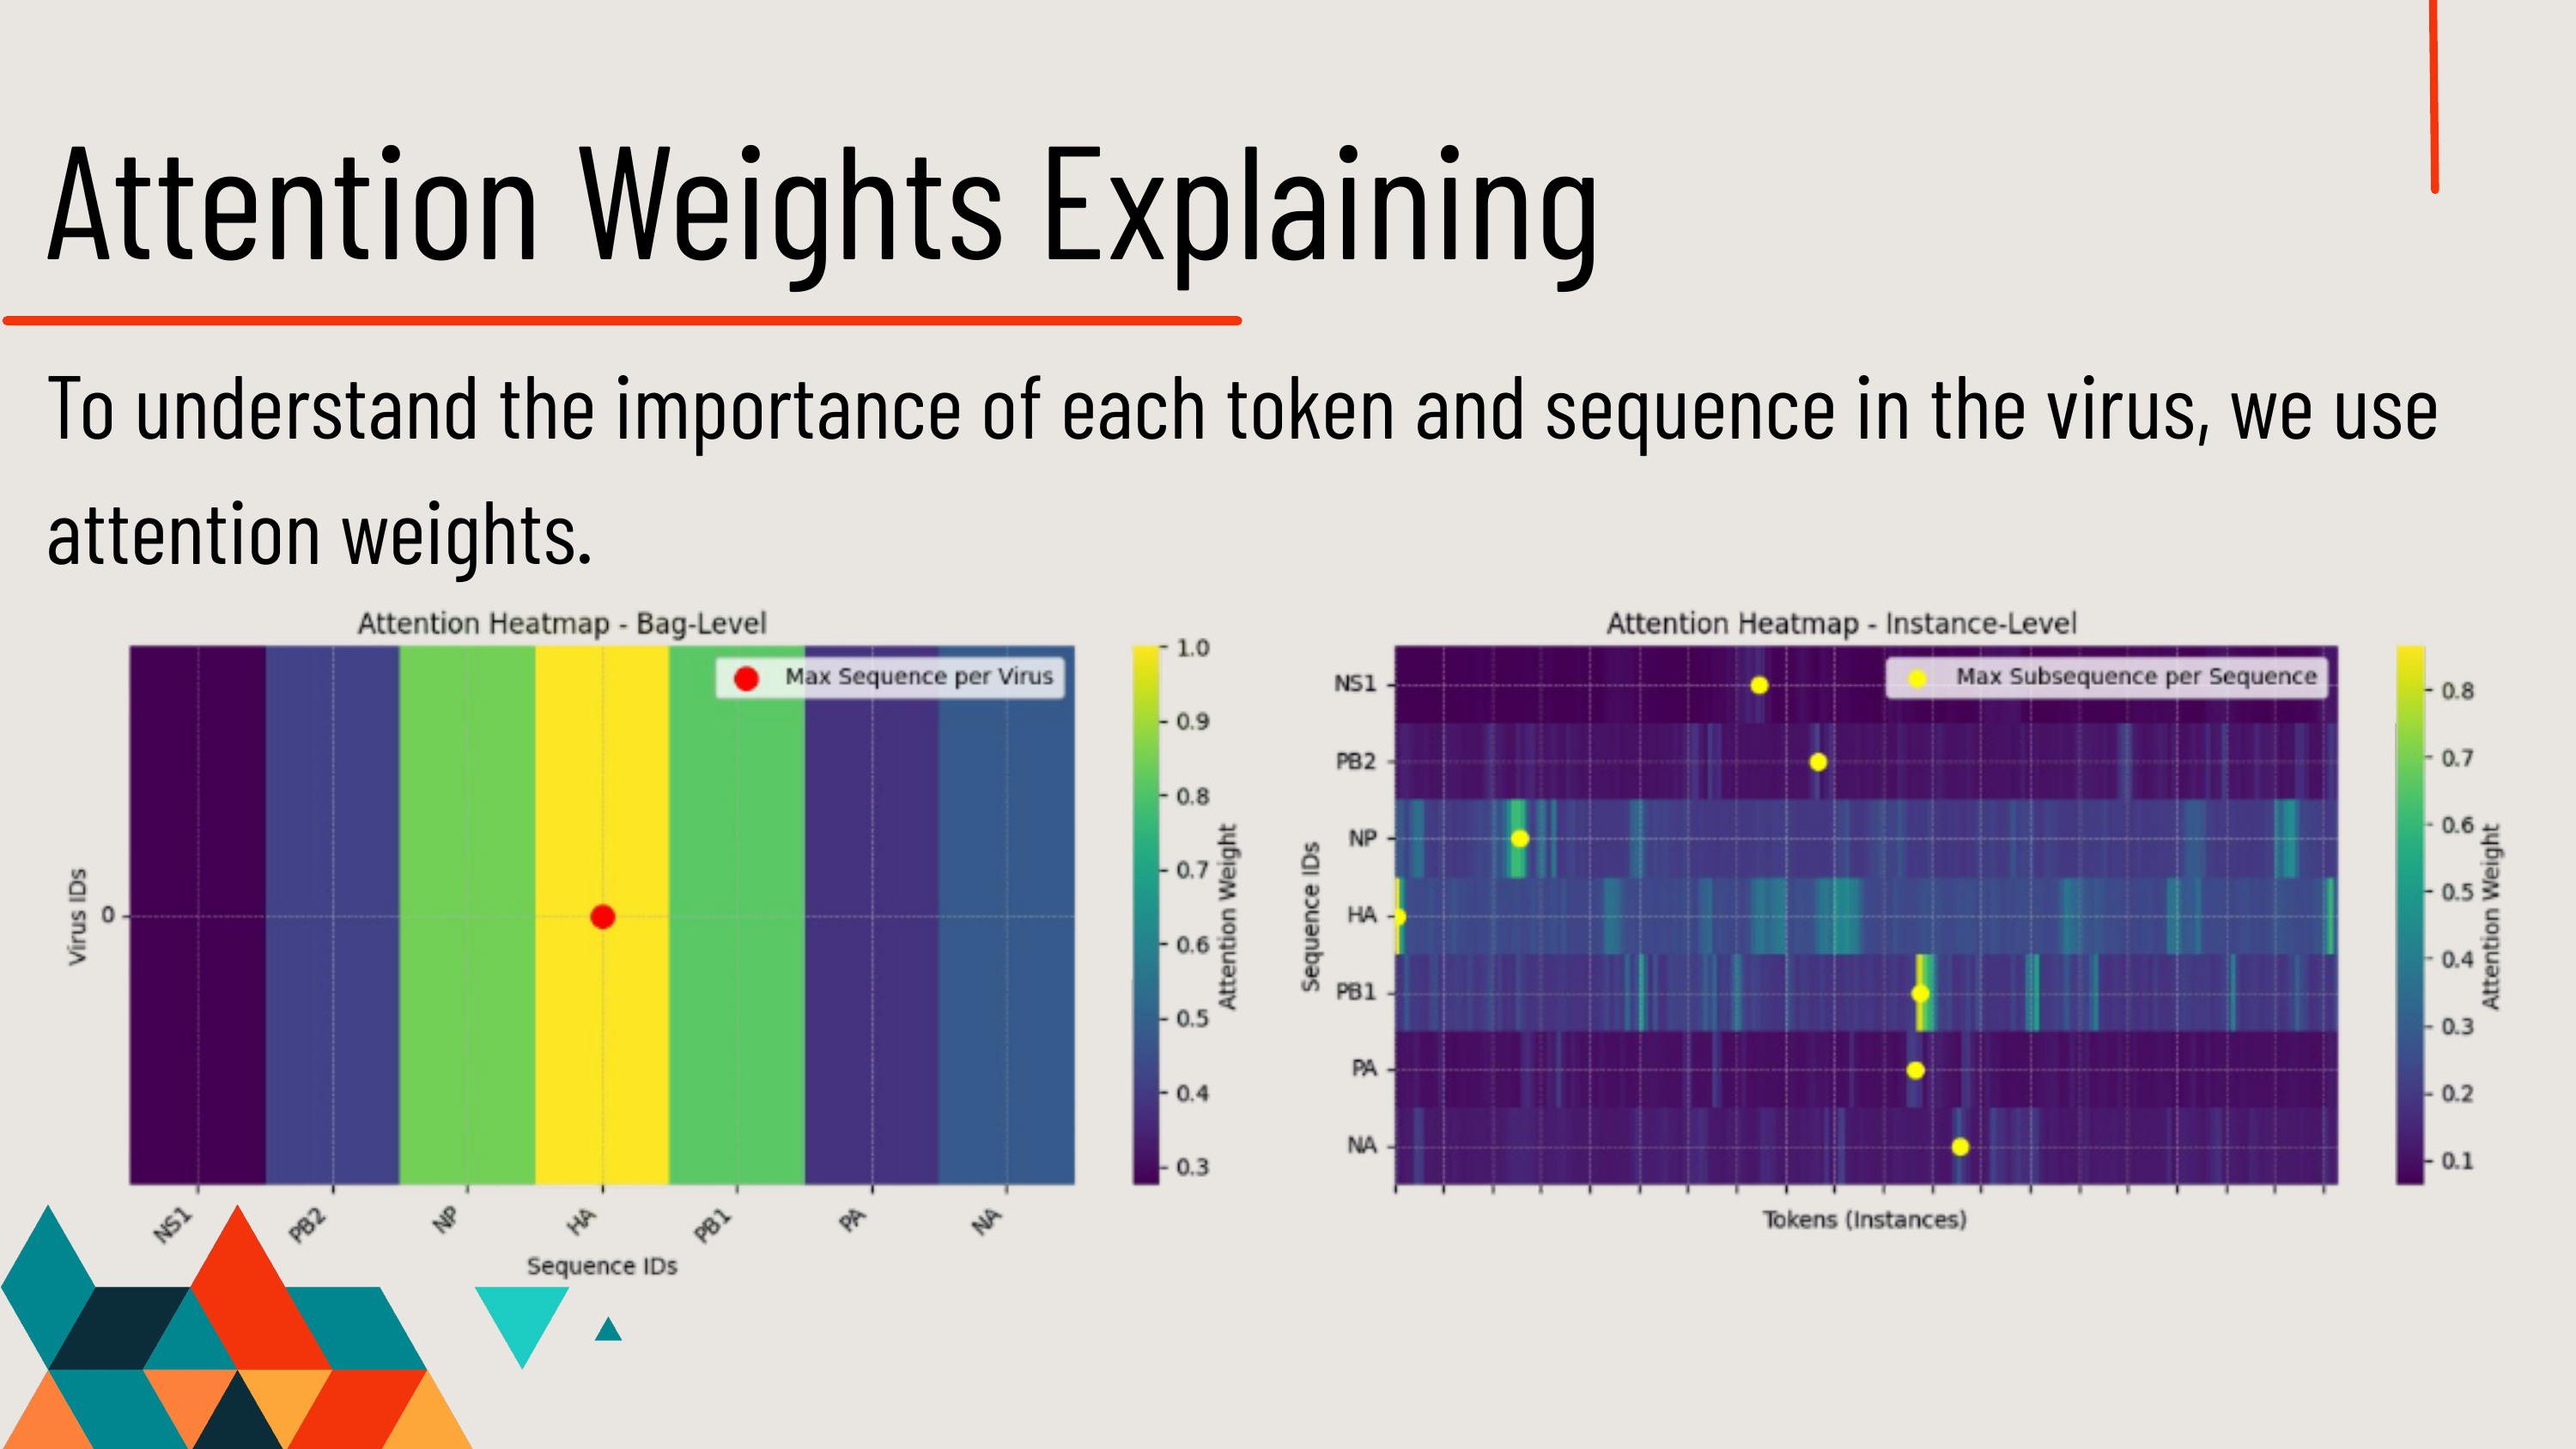

Attention Weights Explaining

To understand the importance of each token and sequence in the virus, we use attention weights.